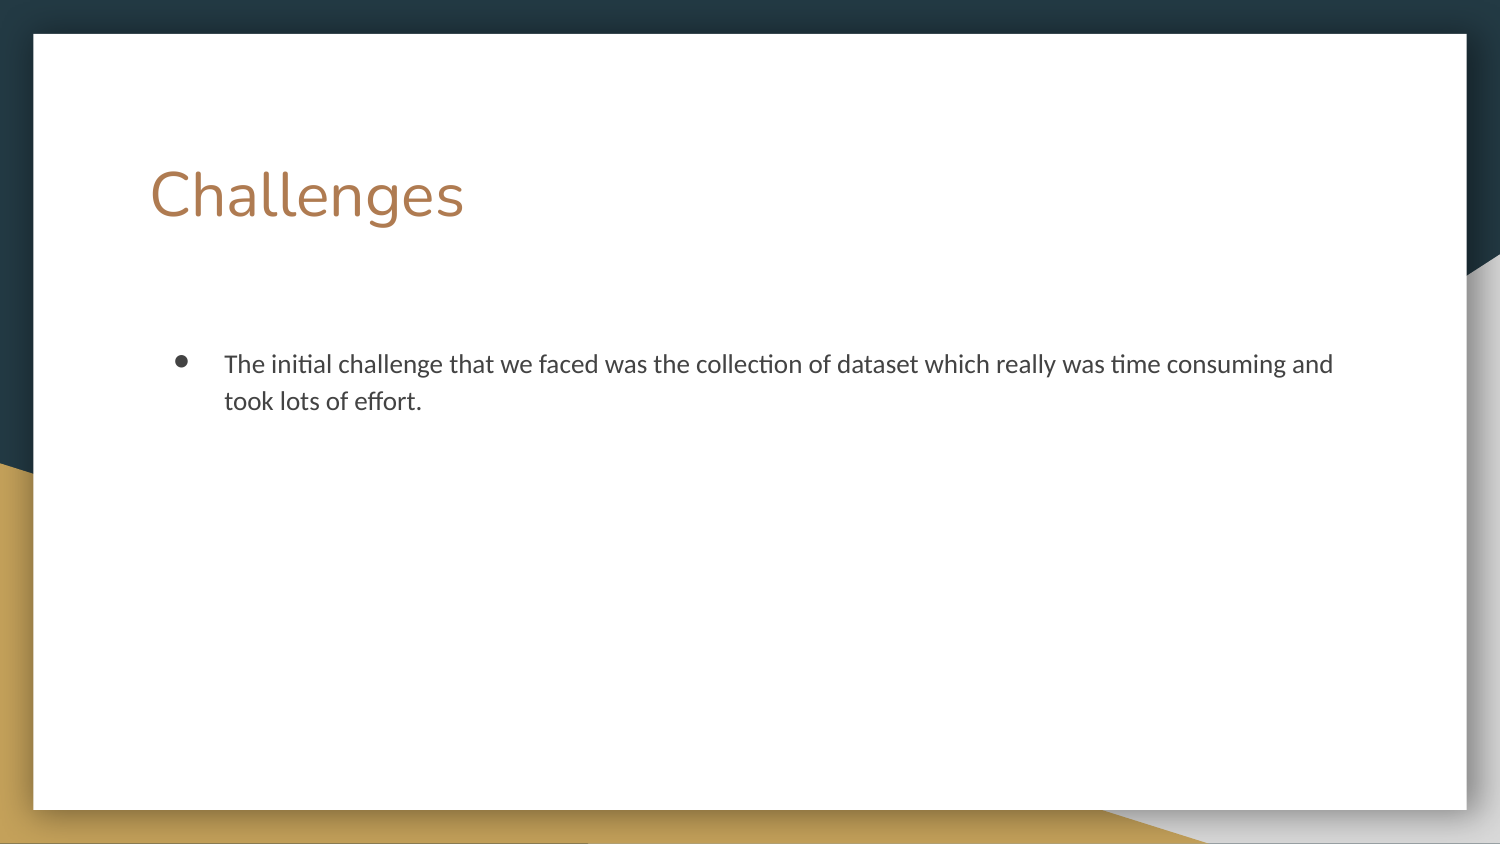

# Challenges
The initial challenge that we faced was the collection of dataset which really was time consuming and took lots of effort.